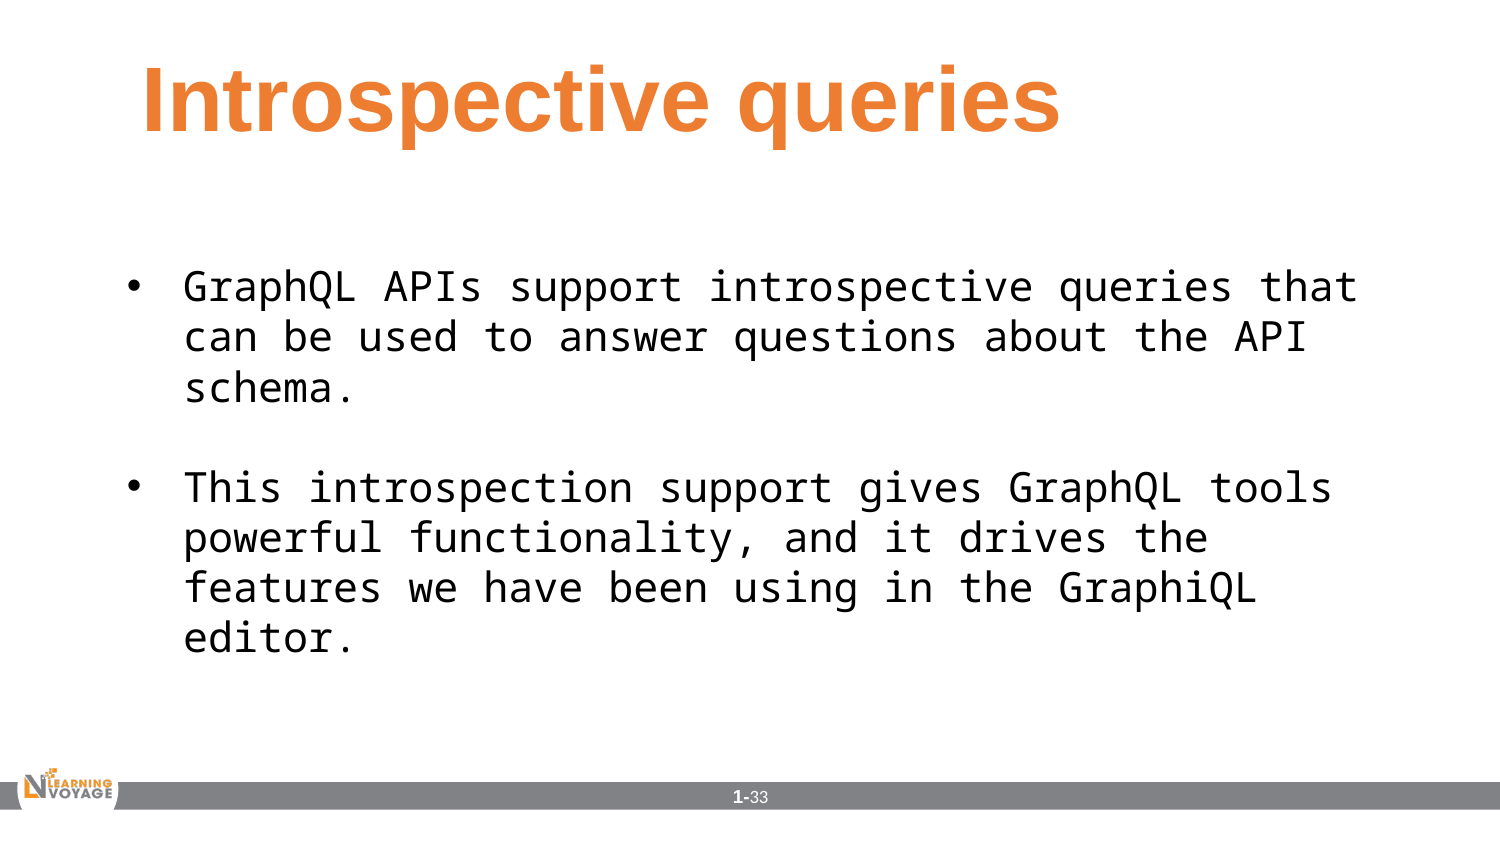

Introspective queries
GraphQL APIs support introspective queries that can be used to answer questions about the API schema.

This introspection support gives GraphQL tools powerful functionality, and it drives the features we have been using in the GraphiQL editor.
1-33